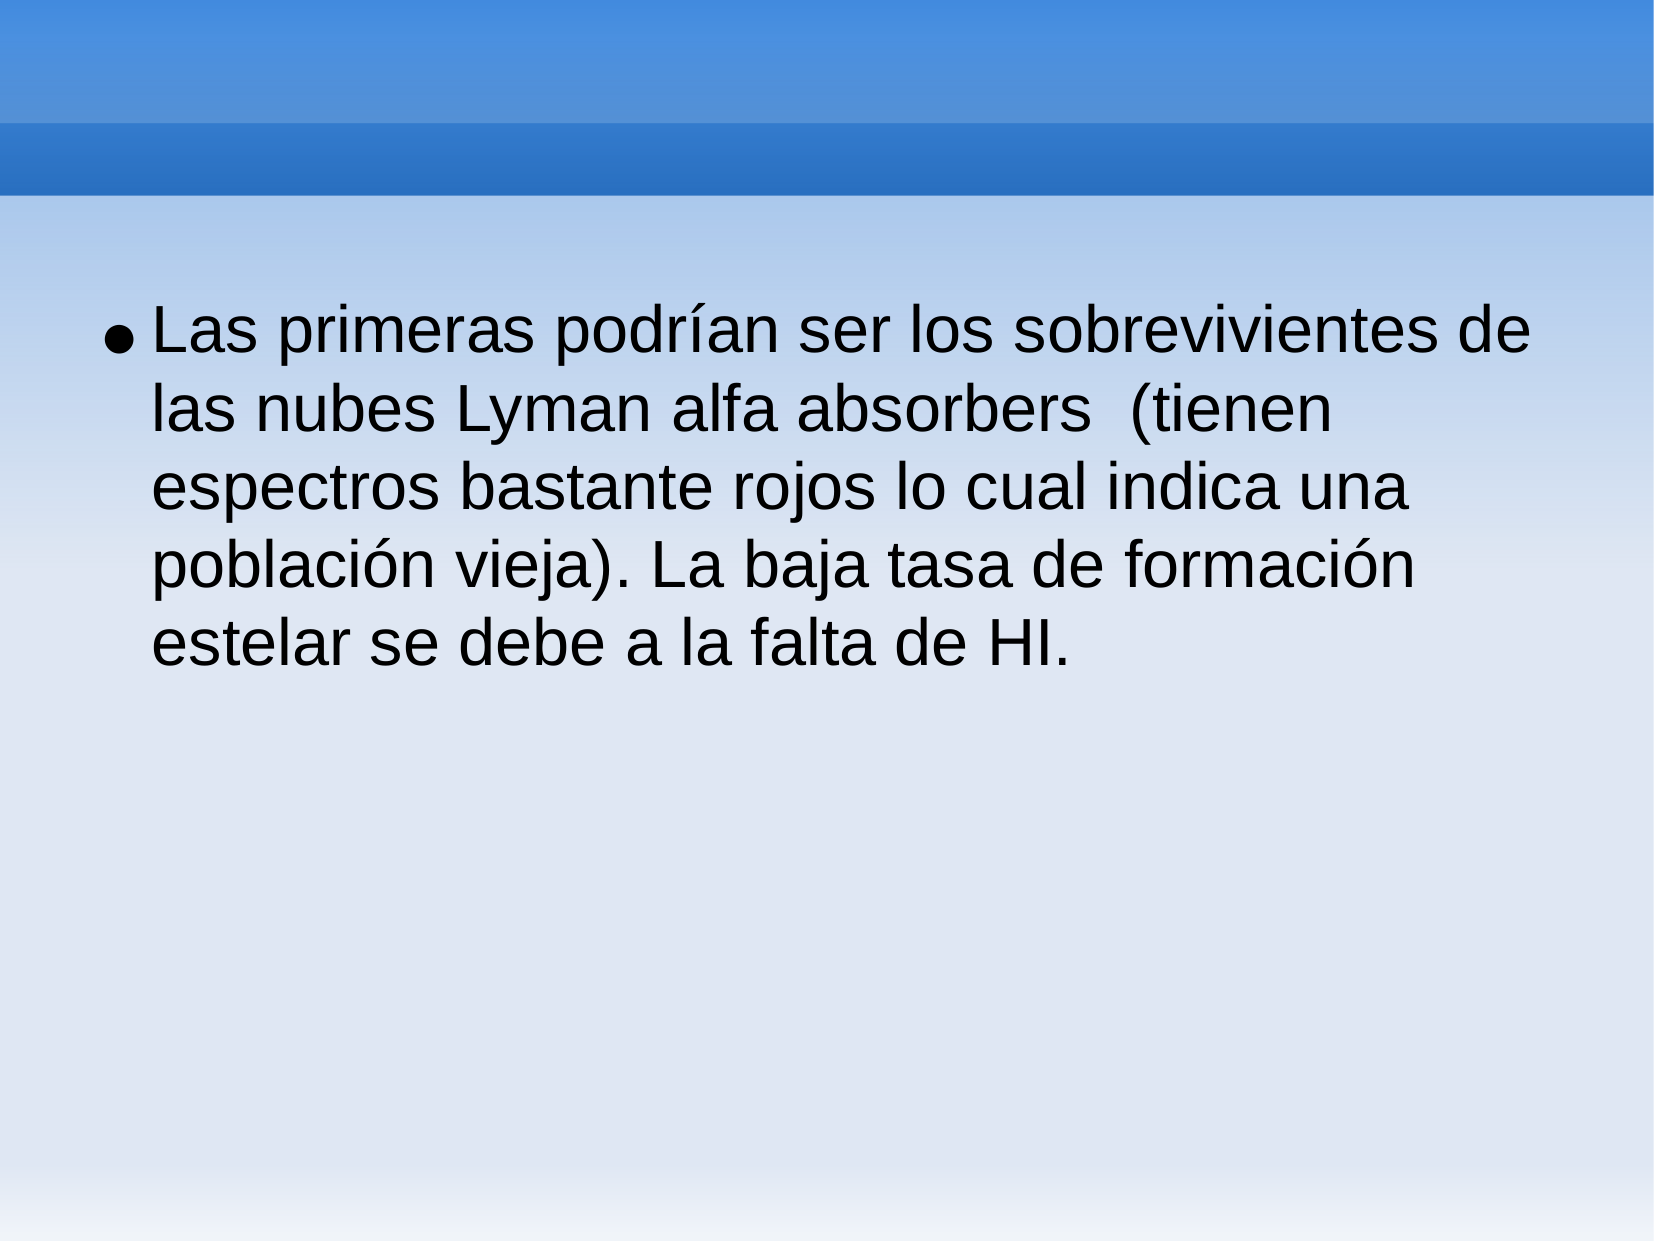

#
Las primeras podrían ser los sobrevivientes de las nubes Lyman alfa absorbers  (tienen espectros bastante rojos lo cual indica una población vieja). La baja tasa de formación estelar se debe a la falta de HI.